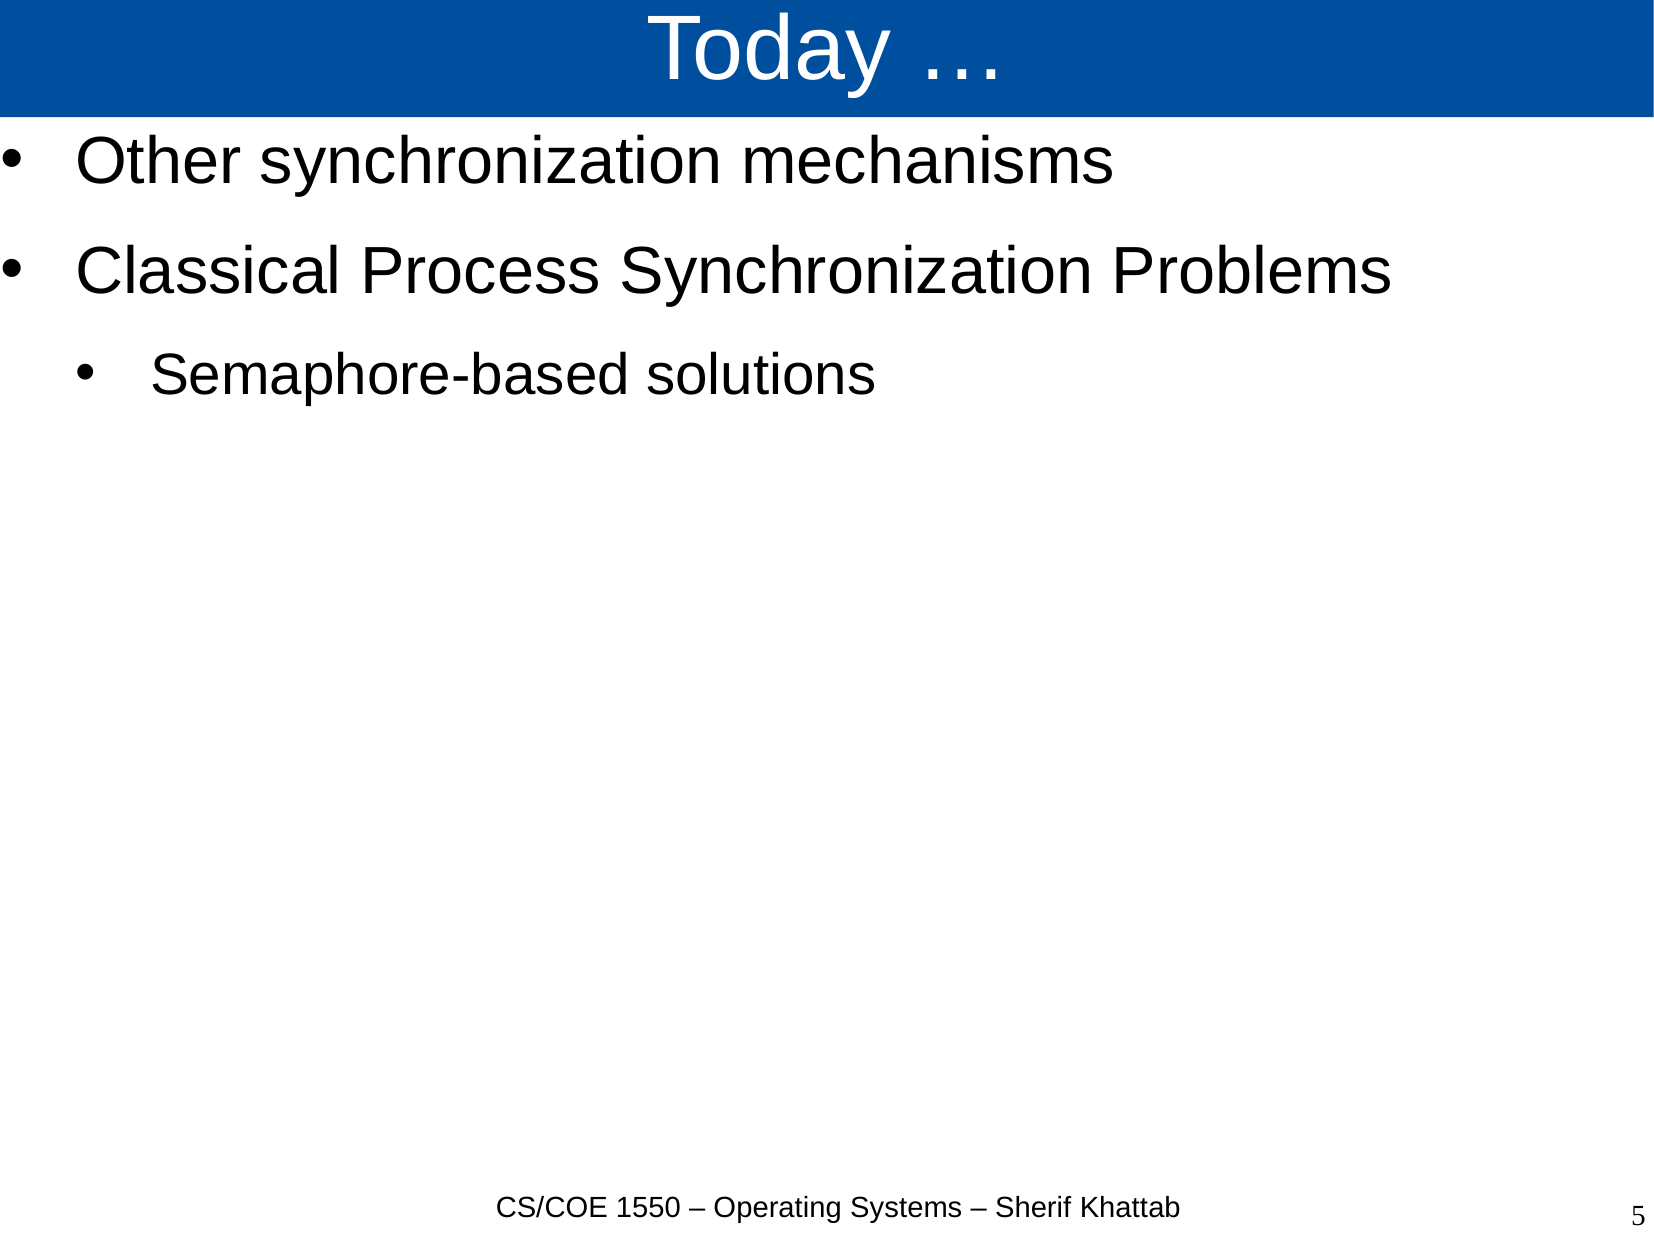

# Today …
Other synchronization mechanisms
Classical Process Synchronization Problems
Semaphore-based solutions
CS/COE 1550 – Operating Systems – Sherif Khattab
5